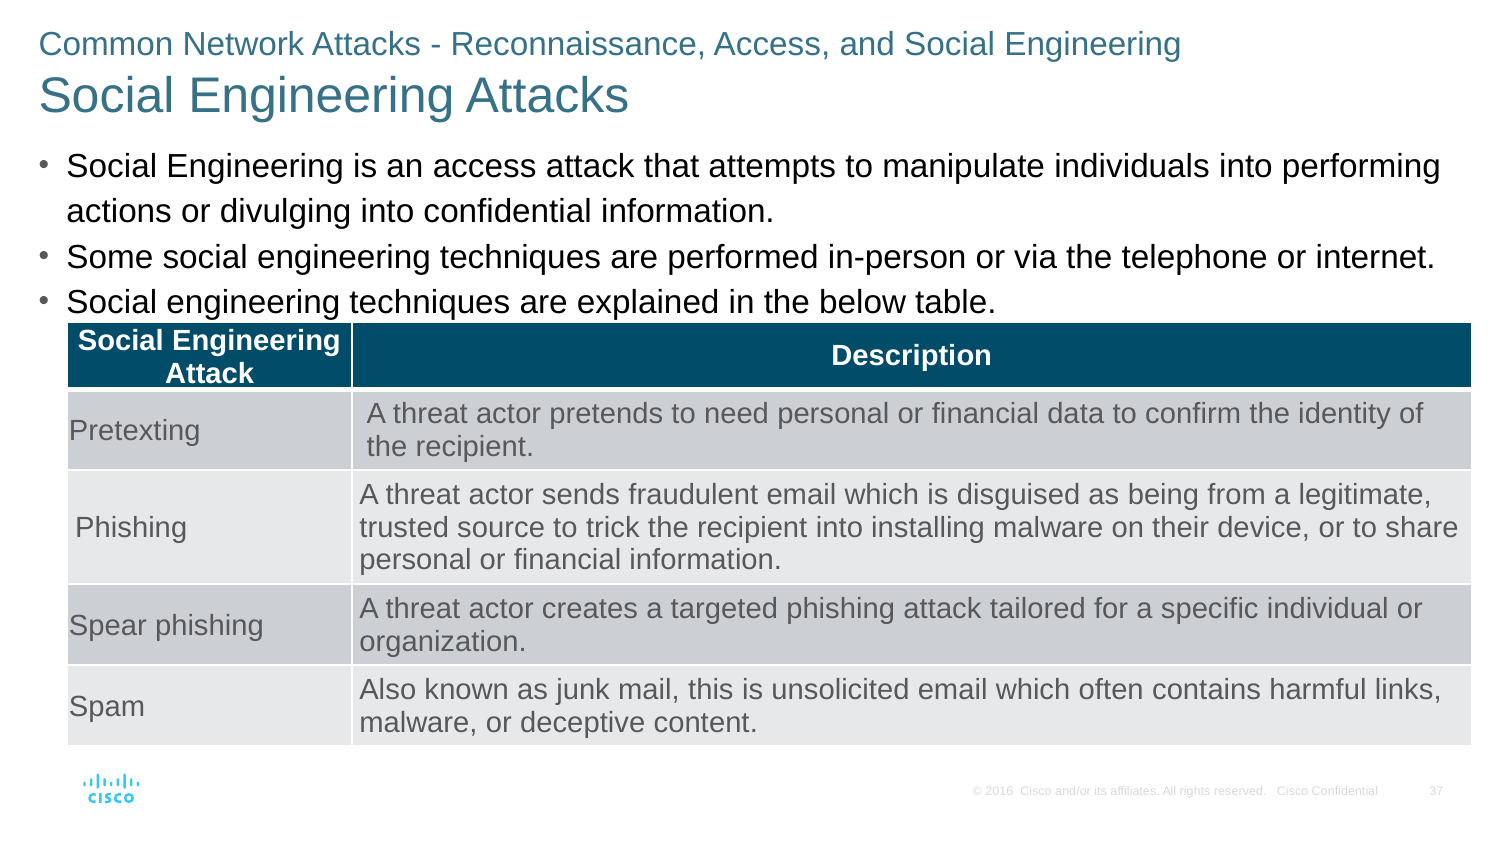

Common Network Attacks - Reconnaissance, Access, and Social Engineering
Social Engineering Attacks
Social Engineering is an access attack that attempts to manipulate individuals into performing actions or divulging into confidential information.
Some social engineering techniques are performed in-person or via the telephone or internet.
Social engineering techniques are explained in the below table.
| Social Engineering Attack | Description |
| --- | --- |
| Pretexting | A threat actor pretends to need personal or financial data to confirm the identity of the recipient. |
| Phishing | A threat actor sends fraudulent email which is disguised as being from a legitimate, trusted source to trick the recipient into installing malware on their device, or to share personal or financial information. |
| Spear phishing | A threat actor creates a targeted phishing attack tailored for a specific individual or organization. |
| Spam | Also known as junk mail, this is unsolicited email which often contains harmful links, malware, or deceptive content. |